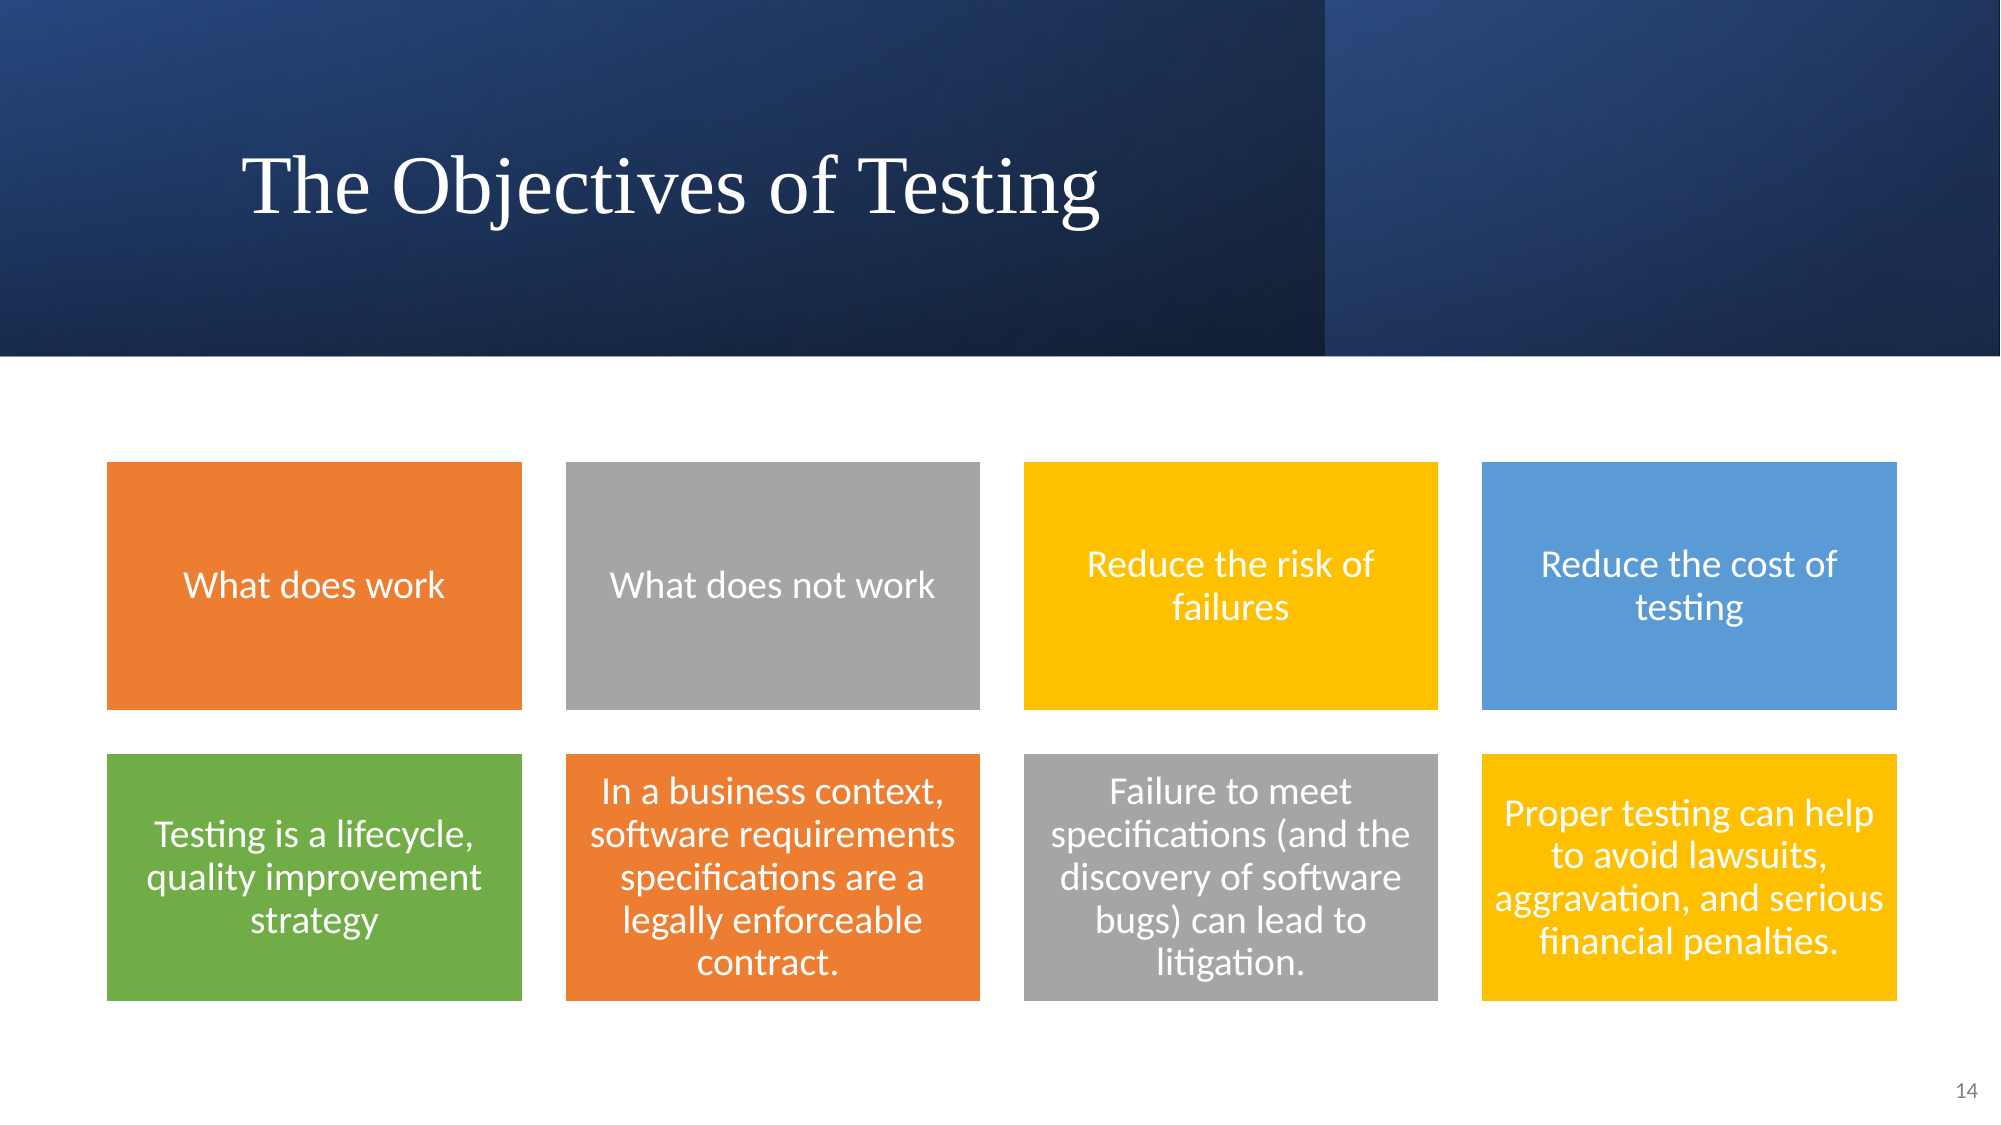

# The Objectives of Testing
What does work
What does not work
Reduce the risk of failures
Reduce the cost of testing
Testing is a lifecycle, quality improvement strategy
In a business context, software requirements specifications are a legally enforceable contract.
Failure to meet specifications (and the discovery of software bugs) can lead to litigation.
Proper testing can help to avoid lawsuits, aggravation, and serious financial penalties.
14